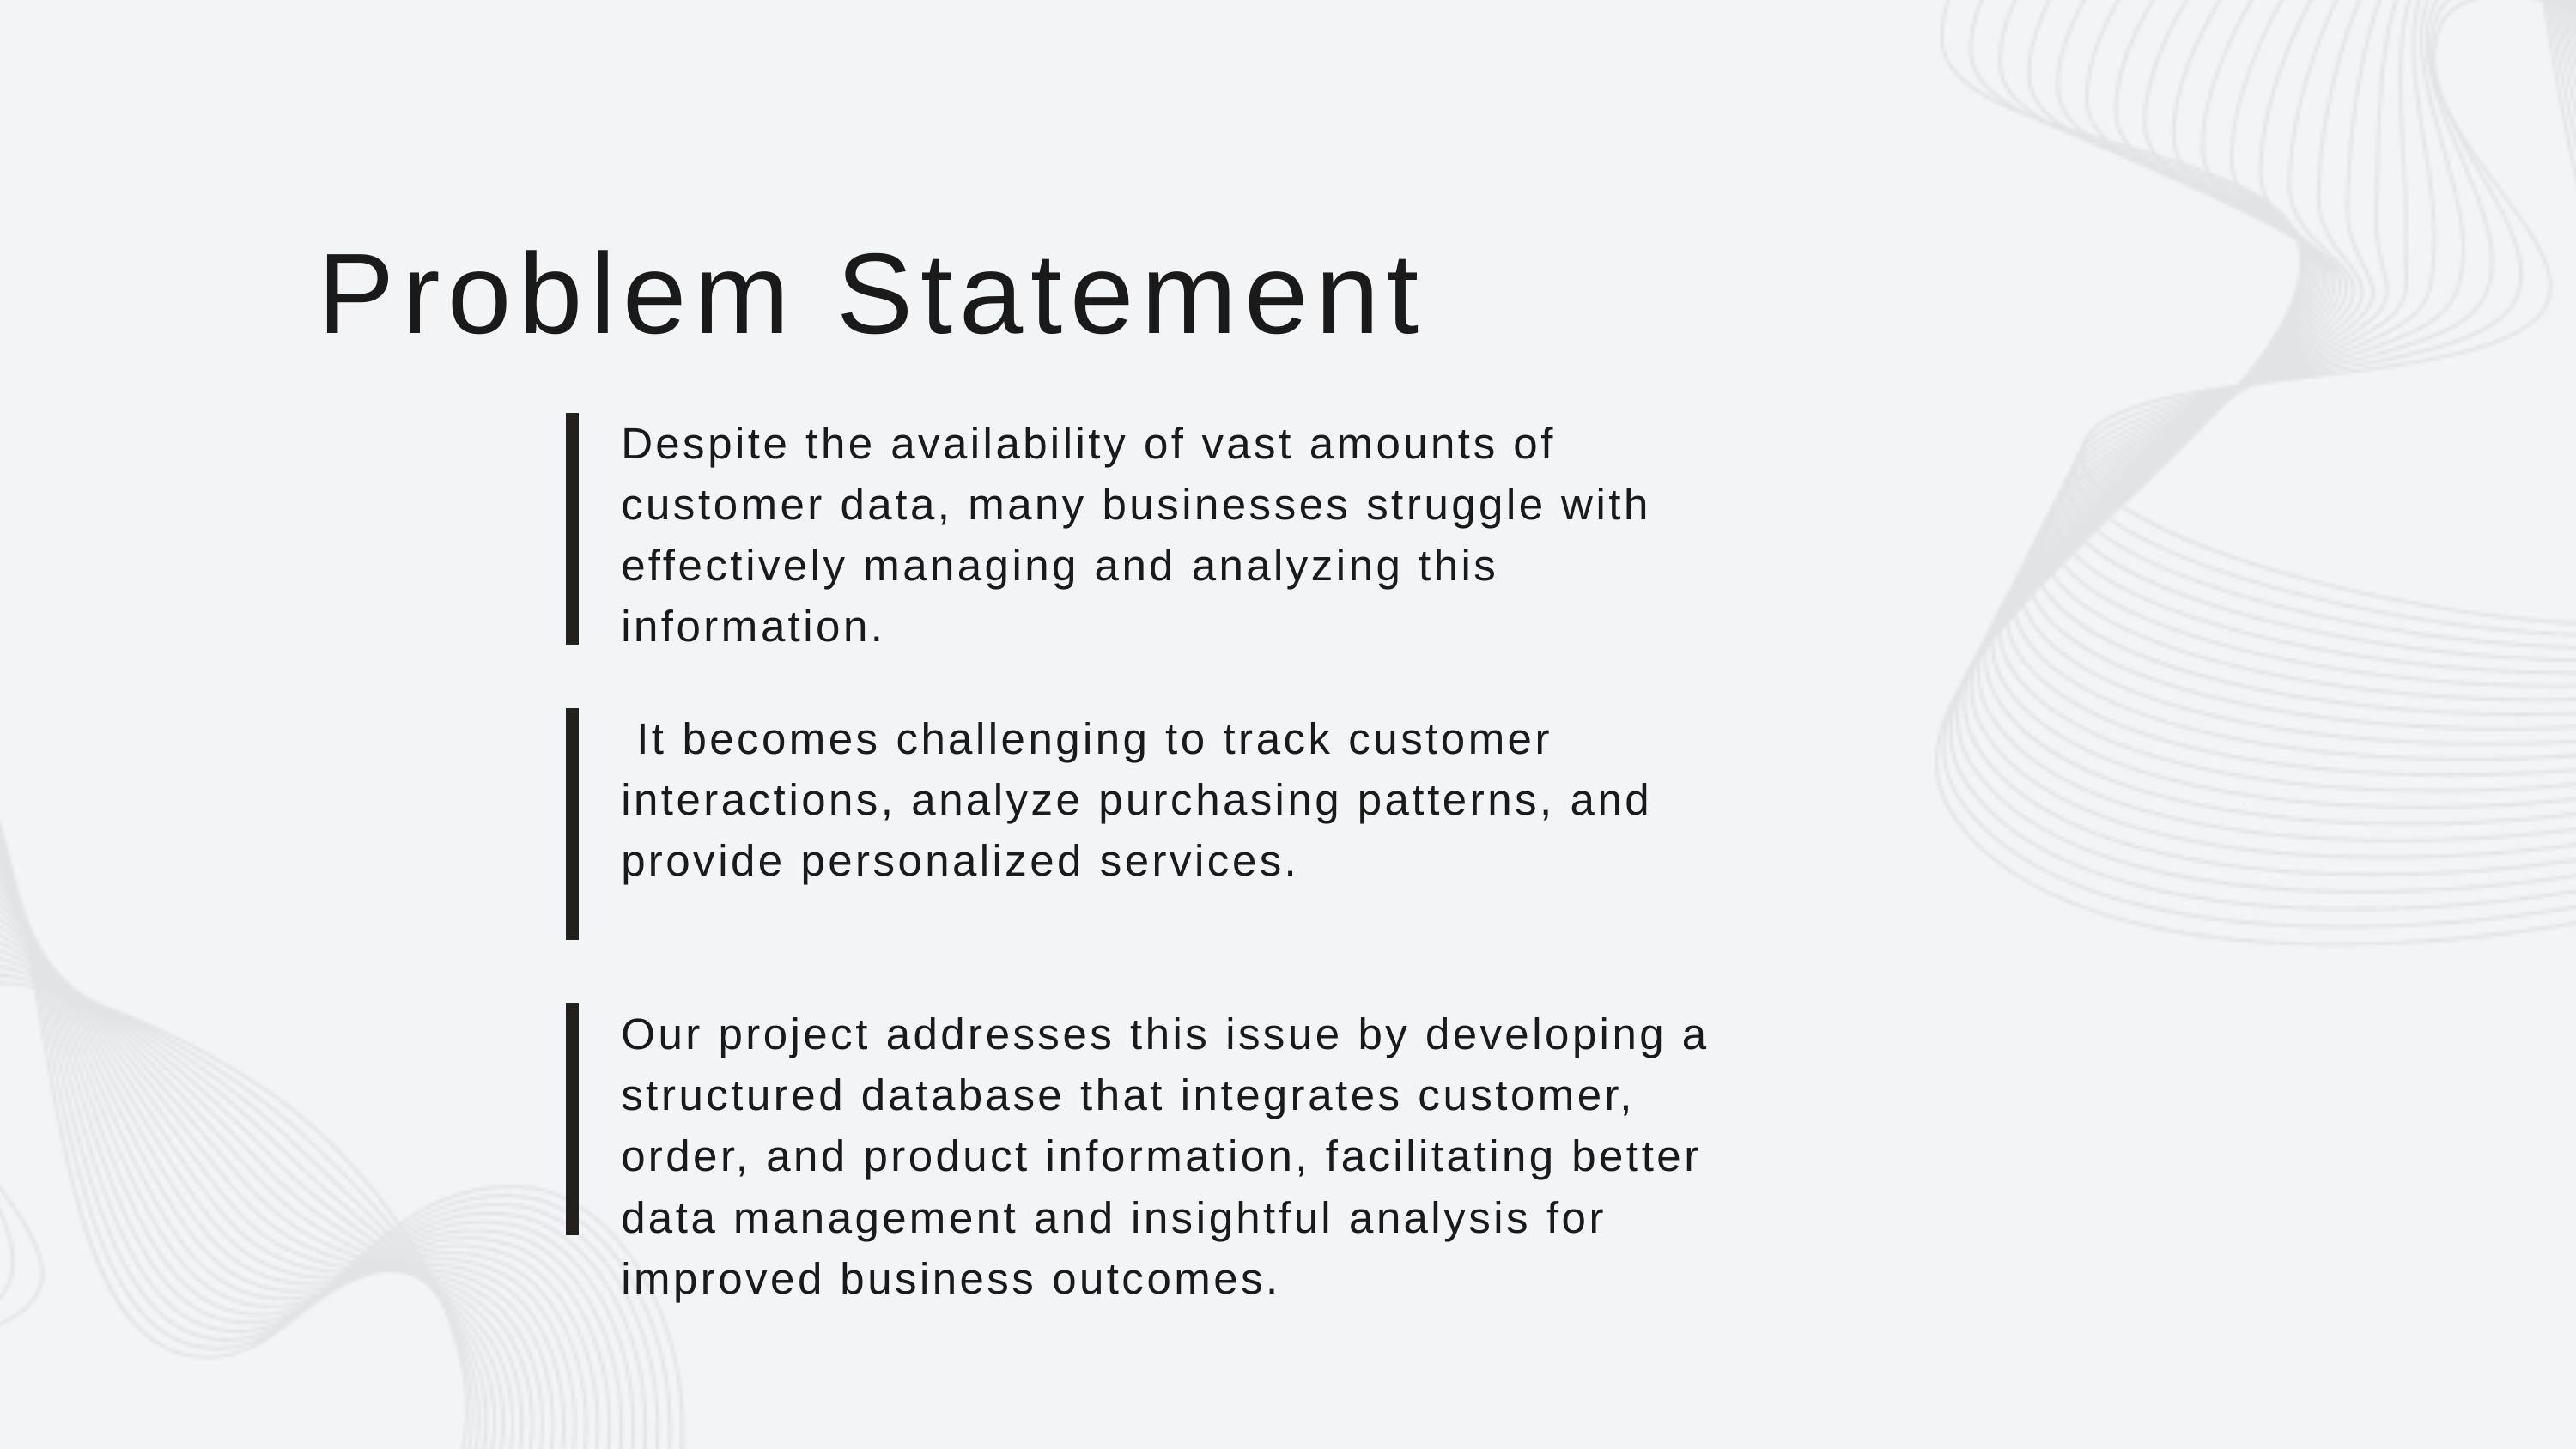

Problem Statement

Despite the availability of vast amounts of customer data, many businesses struggle with effectively managing and analyzing this information.

 It becomes challenging to track customer interactions, analyze purchasing patterns, and provide personalized services.

Our project addresses this issue by developing a structured database that integrates customer, order, and product information, facilitating better data management and insightful analysis for improved business outcomes.